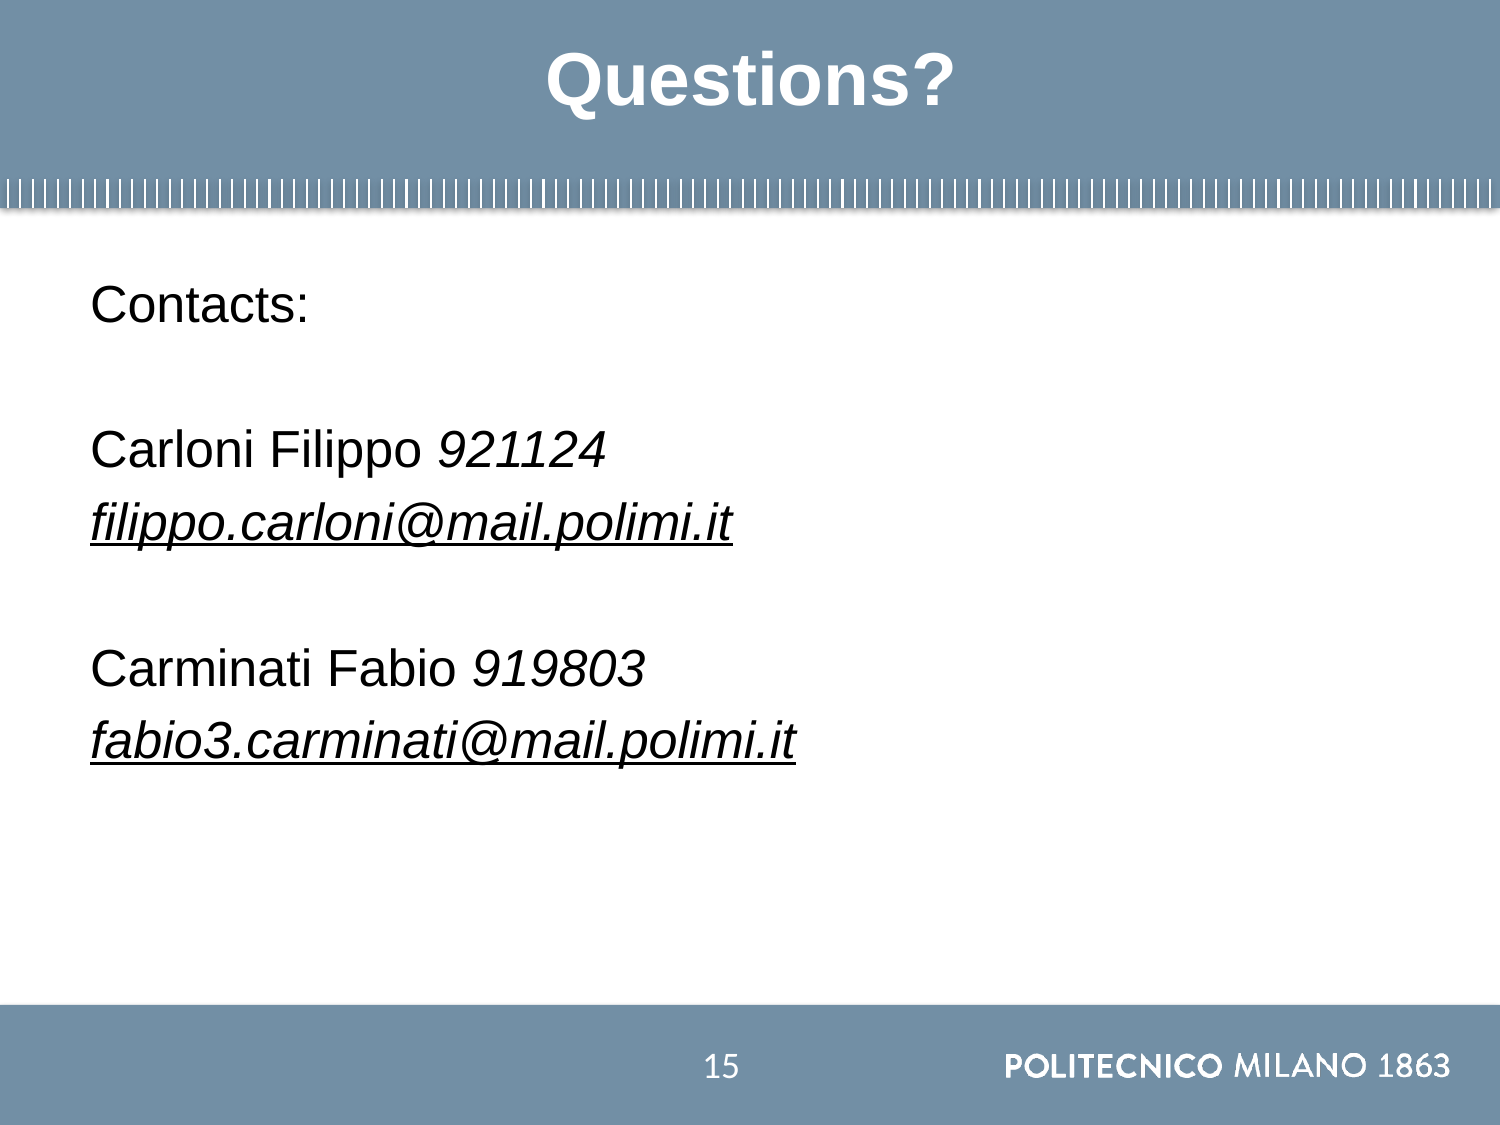

# Questions?
Contacts:

Carloni Filippo 921124
filippo.carloni@mail.polimi.it

Carminati Fabio 919803
fabio3.carminati@mail.polimi.it

15